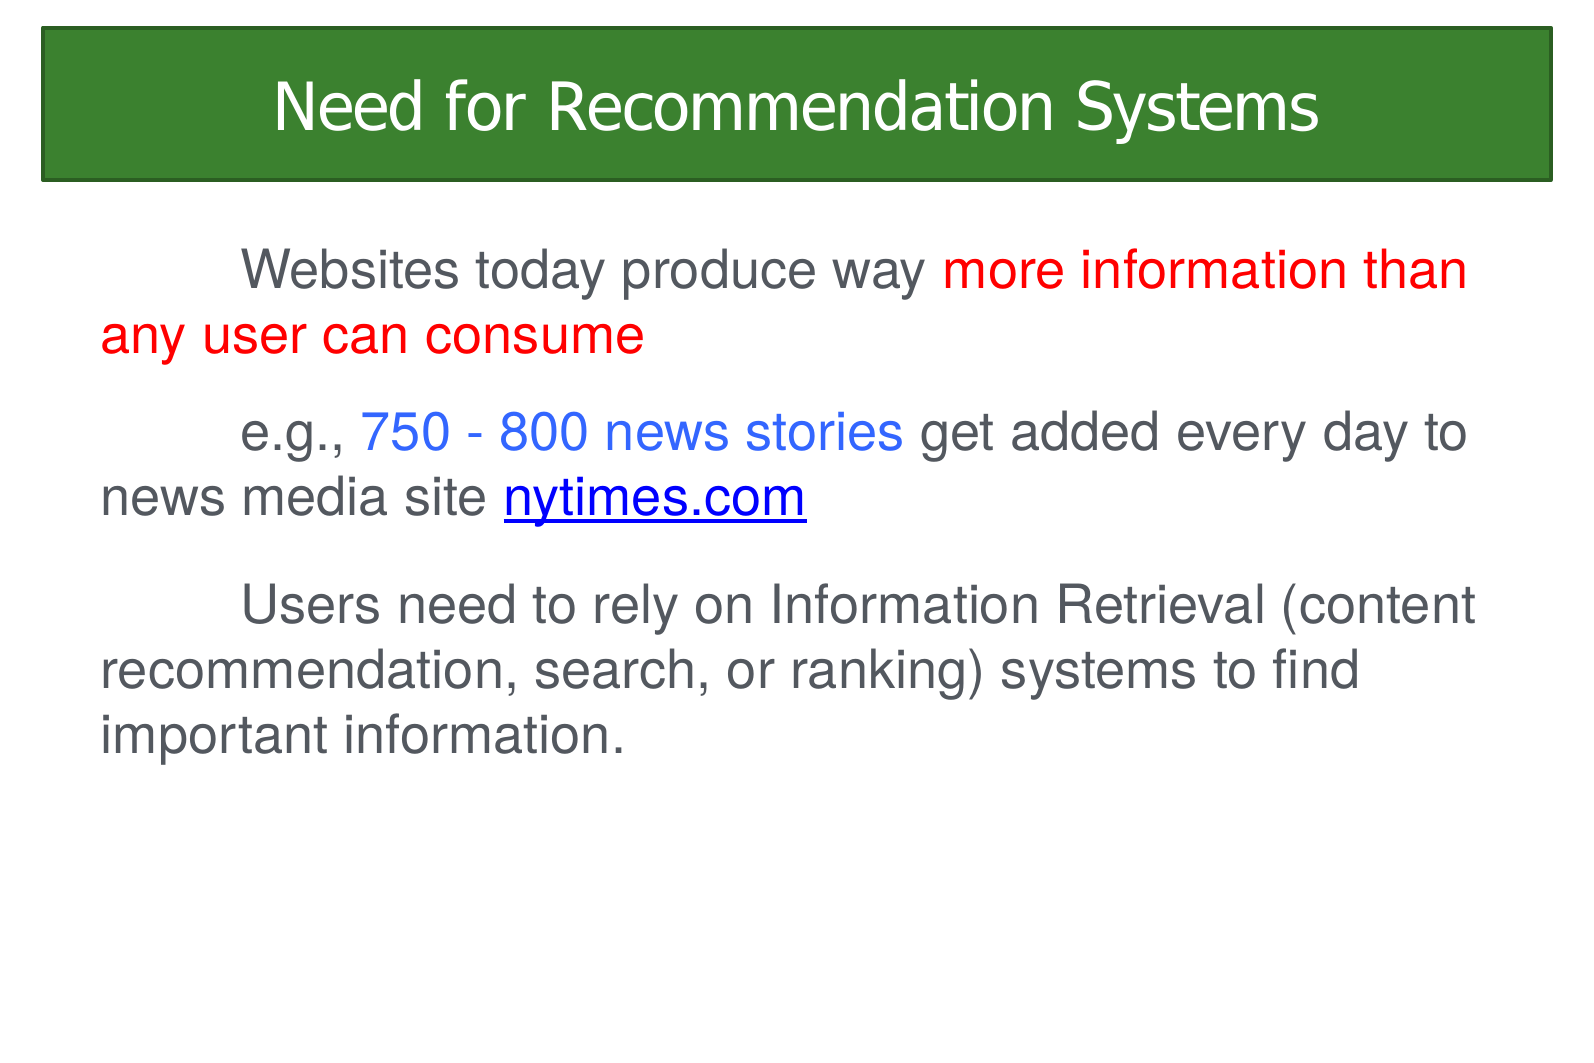

# Need for Recommendation Systems
Websites today produce way more information than any user can consume
e.g., 750 - 800 news stories get added every day to news media site nytimes.com
Users need to rely on Information Retrieval (content recommendation, search, or ranking) systems to find important information.